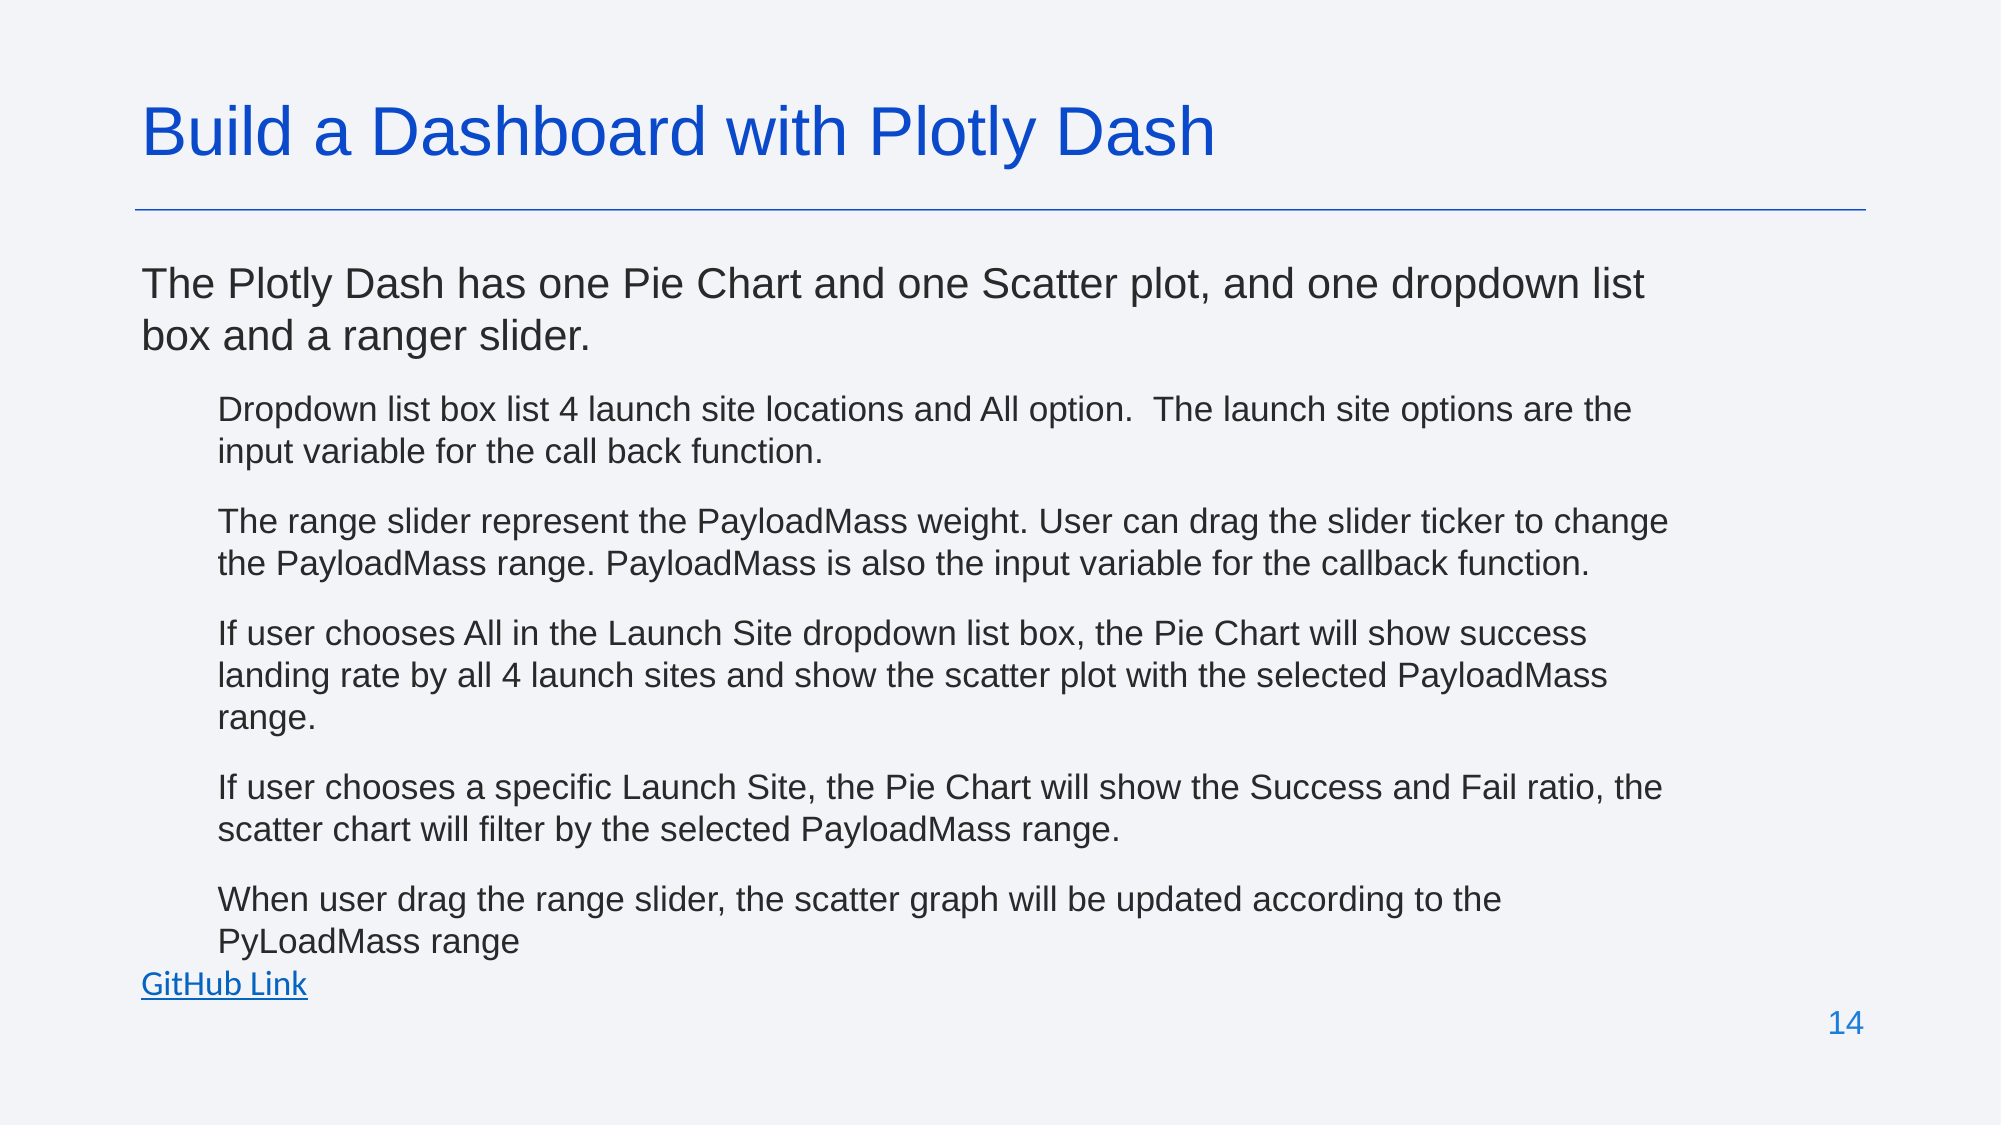

Build a Dashboard with Plotly Dash
The Plotly Dash has one Pie Chart and one Scatter plot, and one dropdown list box and a ranger slider.
Dropdown list box list 4 launch site locations and All option.  The launch site options are the input variable for the call back function.
The range slider represent the PayloadMass weight. User can drag the slider ticker to change the PayloadMass range. PayloadMass is also the input variable for the callback function.
If user chooses All in the Launch Site dropdown list box, the Pie Chart will show success landing rate by all 4 launch sites and show the scatter plot with the selected PayloadMass range.
If user chooses a specific Launch Site, the Pie Chart will show the Success and Fail ratio, the scatter chart will filter by the selected PayloadMass range.
When user drag the range slider, the scatter graph will be updated according to the PyLoadMass range
GitHub Link
14